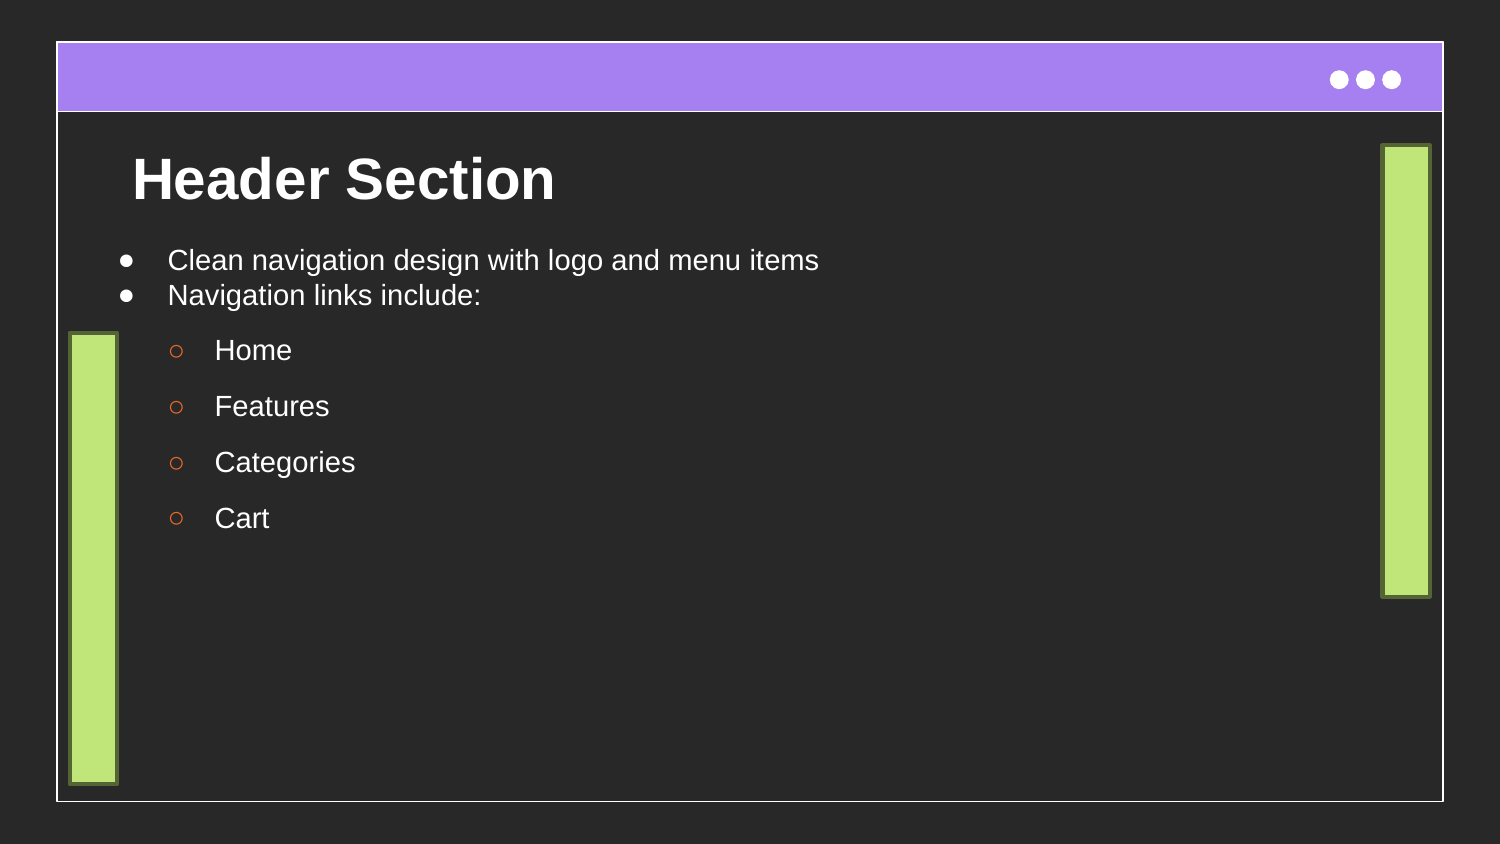

# Header Section

Clean navigation design with logo and menu items
Navigation links include:
Home
Features
Categories
Cart